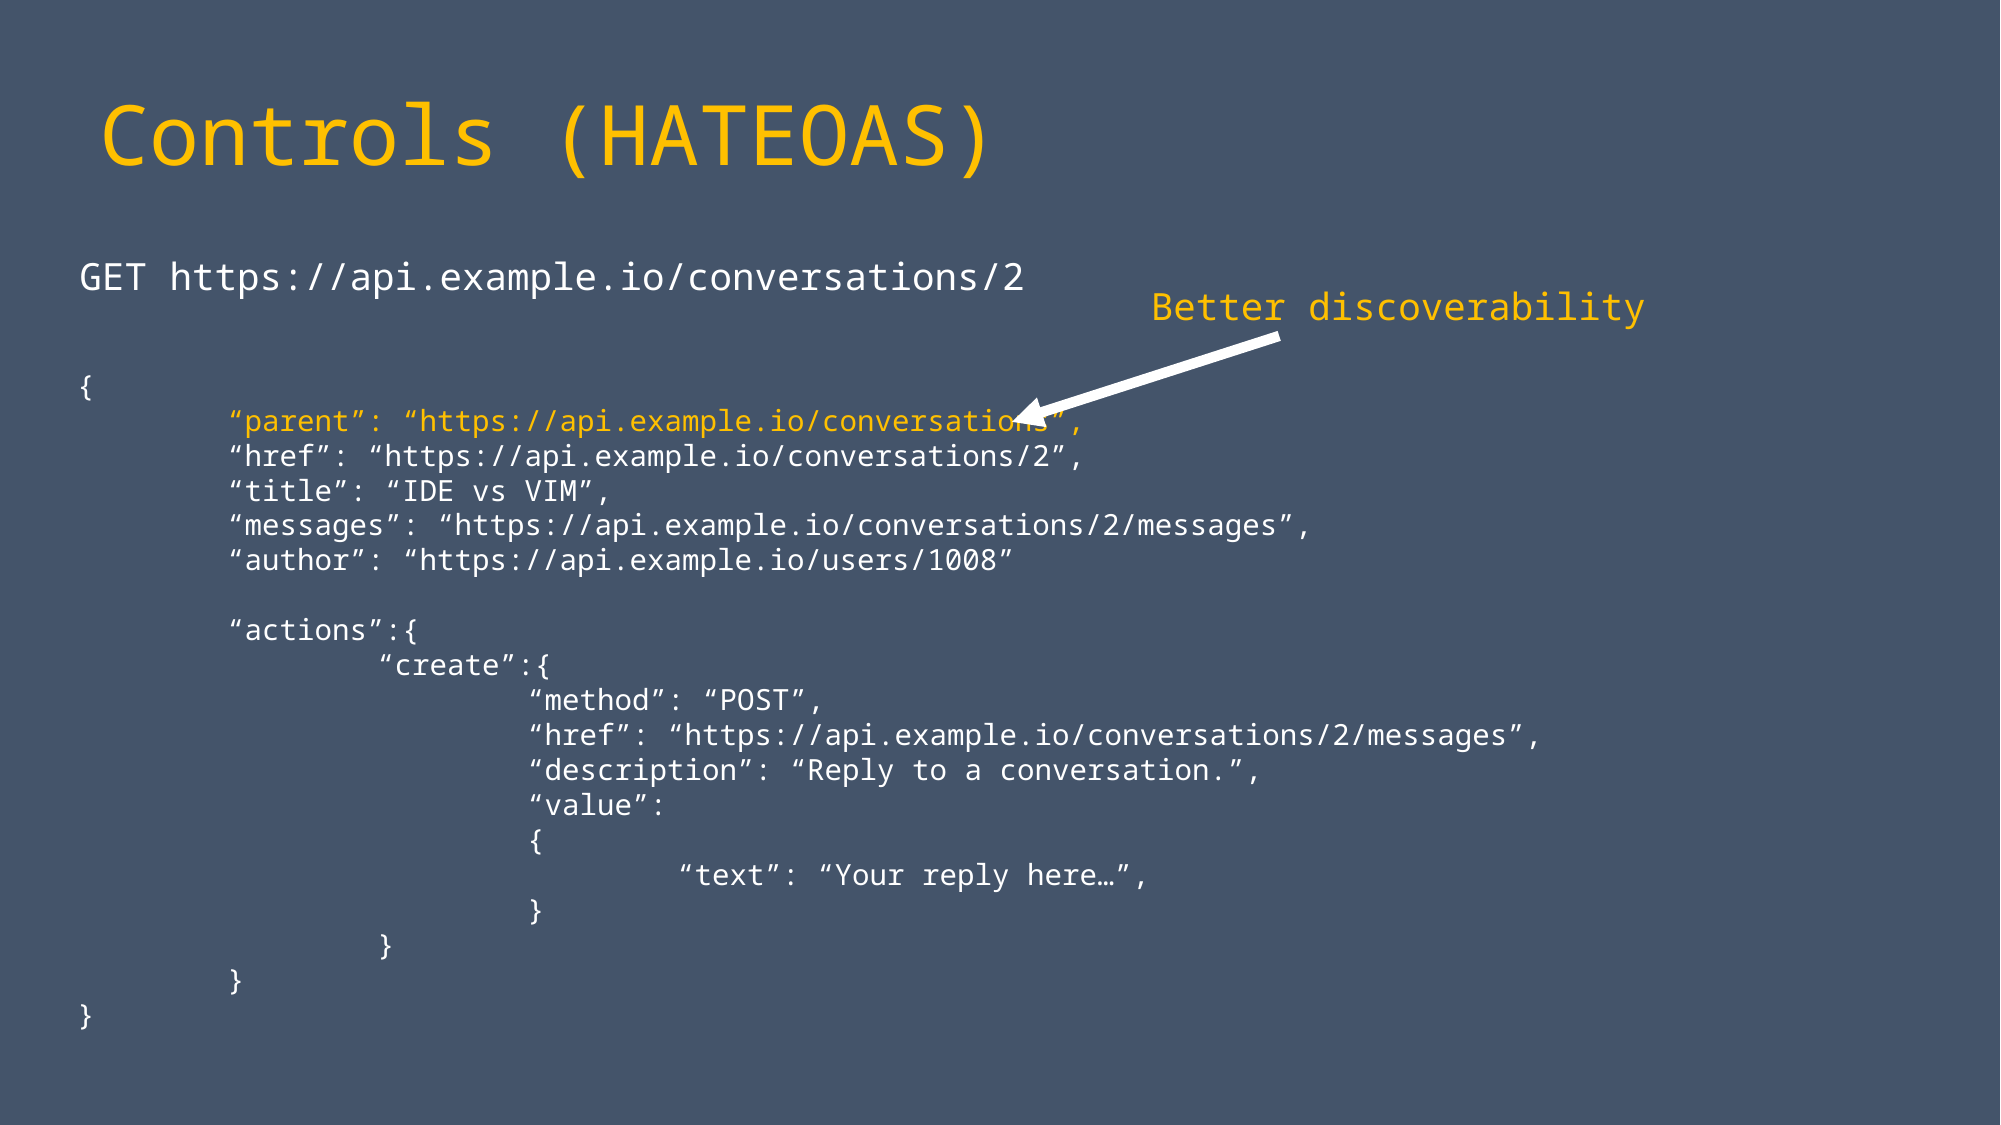

Controls (HATEOAS)
GET https://api.example.io/conversations/2
Better discoverability
{
	“parent”: “https://api.example.io/conversations”,
	“href”: “https://api.example.io/conversations/2”,
	“title”: “IDE vs VIM”,
	“messages”: “https://api.example.io/conversations/2/messages”,
	“author”: “https://api.example.io/users/1008”

	“actions”:{
		“create”:{
			“method”: “POST”,
			“href”: “https://api.example.io/conversations/2/messages”,
			“description”: “Reply to a conversation.”,
			“value”:
			{
				“text”: “Your reply here…”,
			}
		}
	}
}